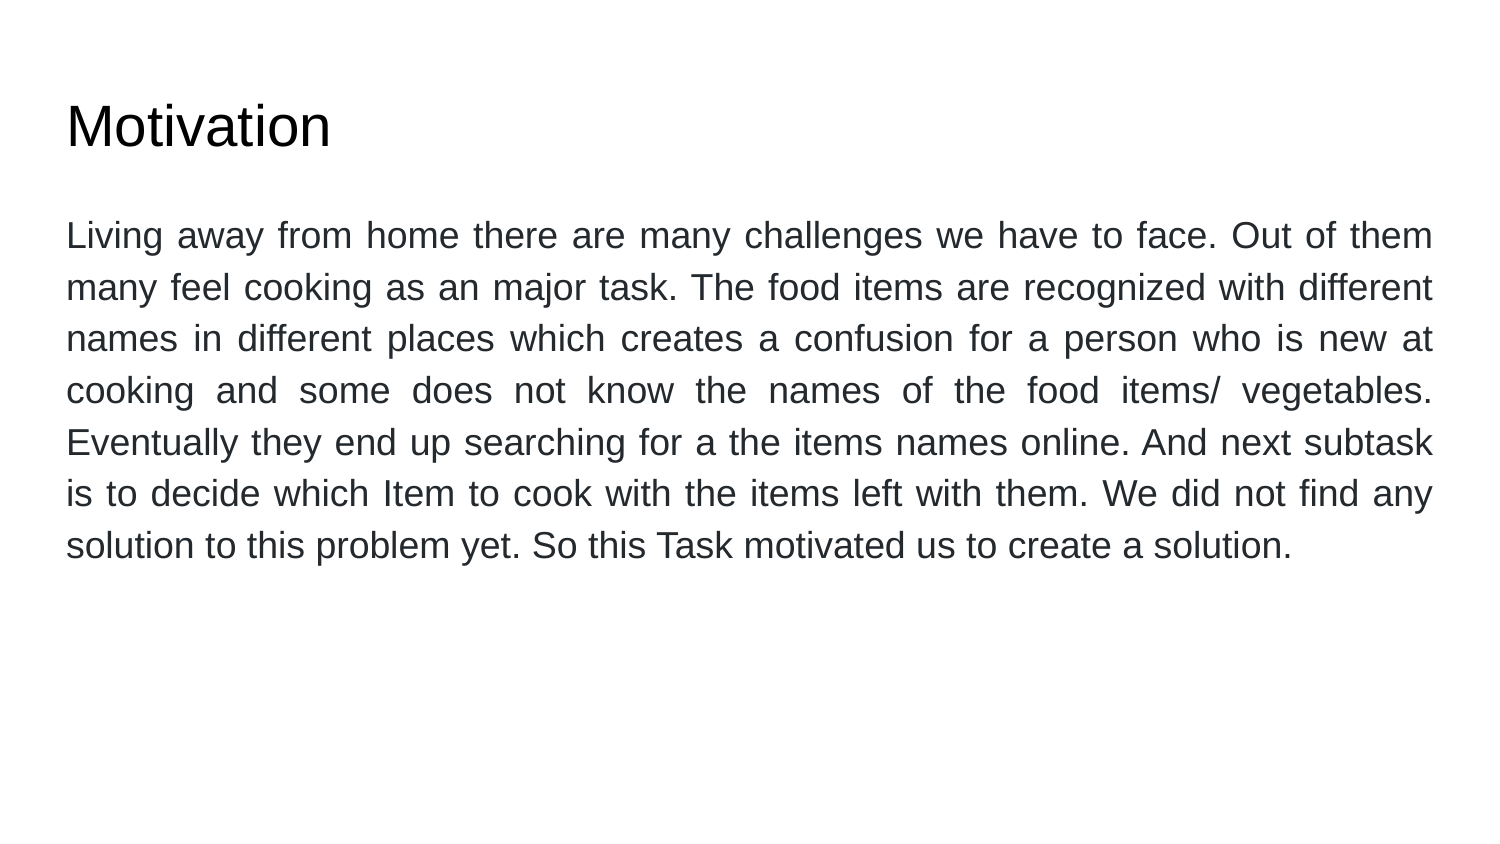

# Motivation
Living away from home there are many challenges we have to face. Out of them many feel cooking as an major task. The food items are recognized with different names in different places which creates a confusion for a person who is new at cooking and some does not know the names of the food items/ vegetables. Eventually they end up searching for a the items names online. And next subtask is to decide which Item to cook with the items left with them. We did not find any solution to this problem yet. So this Task motivated us to create a solution.